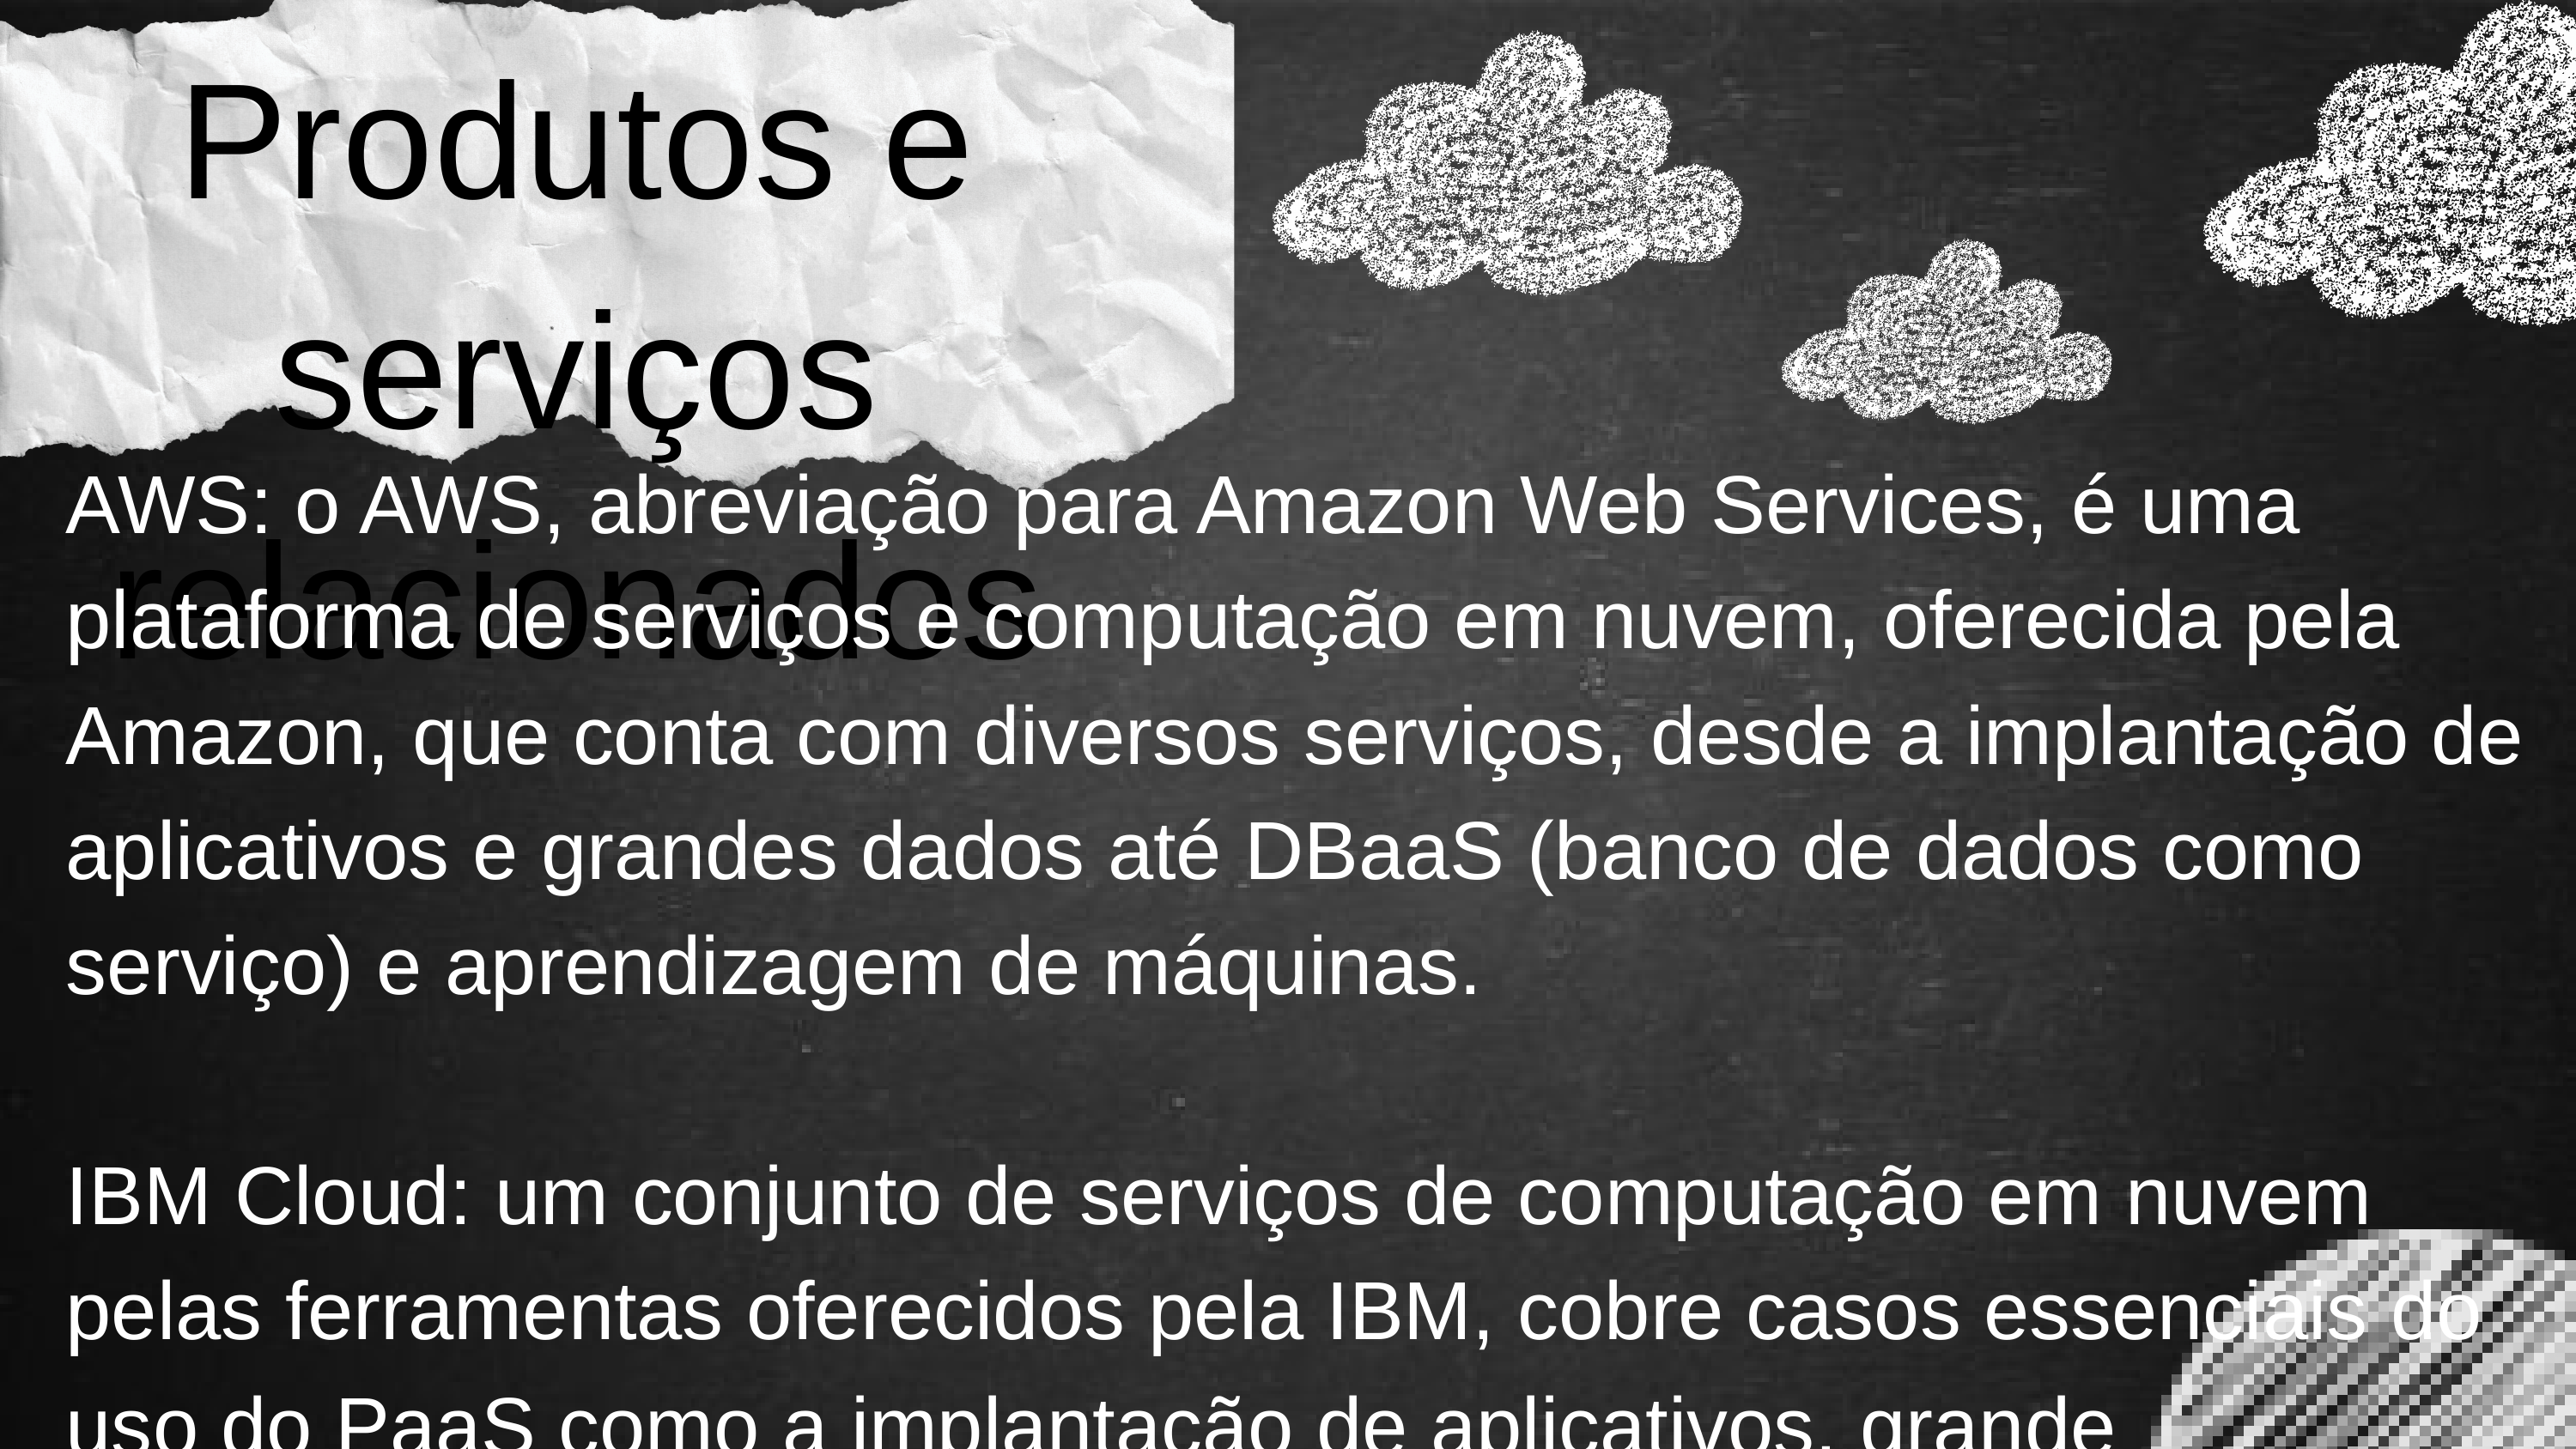

Produtos e serviços relacionados

AWS: o AWS, abreviação para Amazon Web Services, é uma plataforma de serviços e computação em nuvem, oferecida pela Amazon, que conta com diversos serviços, desde a implantação de aplicativos e grandes dados até DBaaS (banco de dados como serviço) e aprendizagem de máquinas.

IBM Cloud: um conjunto de serviços de computação em nuvem pelas ferramentas oferecidos pela IBM, cobre casos essenciais do uso do PaaS como a implantação de aplicativos, grande processamento de dados e armazenamento de dados.